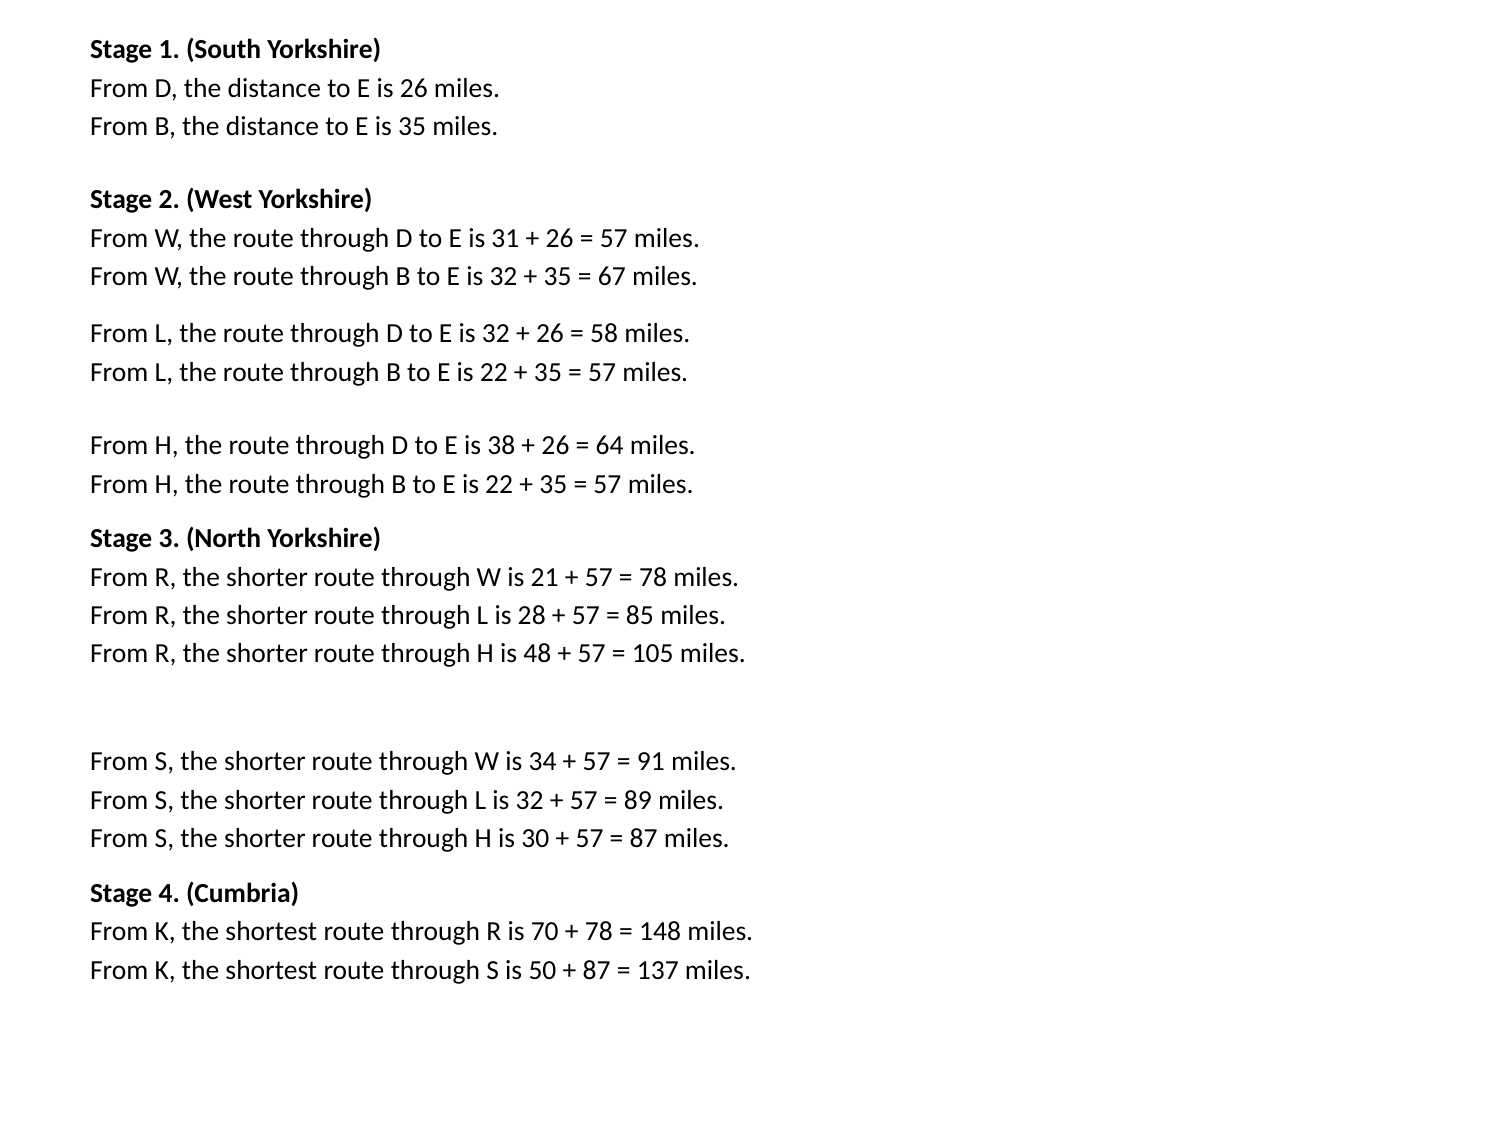

Stage 1. (South Yorkshire)
From D, the distance to E is 26 miles.
From B, the distance to E is 35 miles.

Stage 2. (West Yorkshire)
From W, the route through D to E is 31 + 26 = 57 miles.
From W, the route through B to E is 32 + 35 = 67 miles.

From L, the route through D to E is 32 + 26 = 58 miles.
From L, the route through B to E is 22 + 35 = 57 miles.

From H, the route through D to E is 38 + 26 = 64 miles.
From H, the route through B to E is 22 + 35 = 57 miles.
Stage 3. (North Yorkshire)
From R, the shorter route through W is 21 + 57 = 78 miles.
From R, the shorter route through L is 28 + 57 = 85 miles.
From R, the shorter route through H is 48 + 57 = 105 miles.

From S, the shorter route through W is 34 + 57 = 91 miles.
From S, the shorter route through L is 32 + 57 = 89 miles.
From S, the shorter route through H is 30 + 57 = 87 miles.
Stage 4. (Cumbria)
From K, the shortest route through R is 70 + 78 = 148 miles.
From K, the shortest route through S is 50 + 87 = 137 miles.